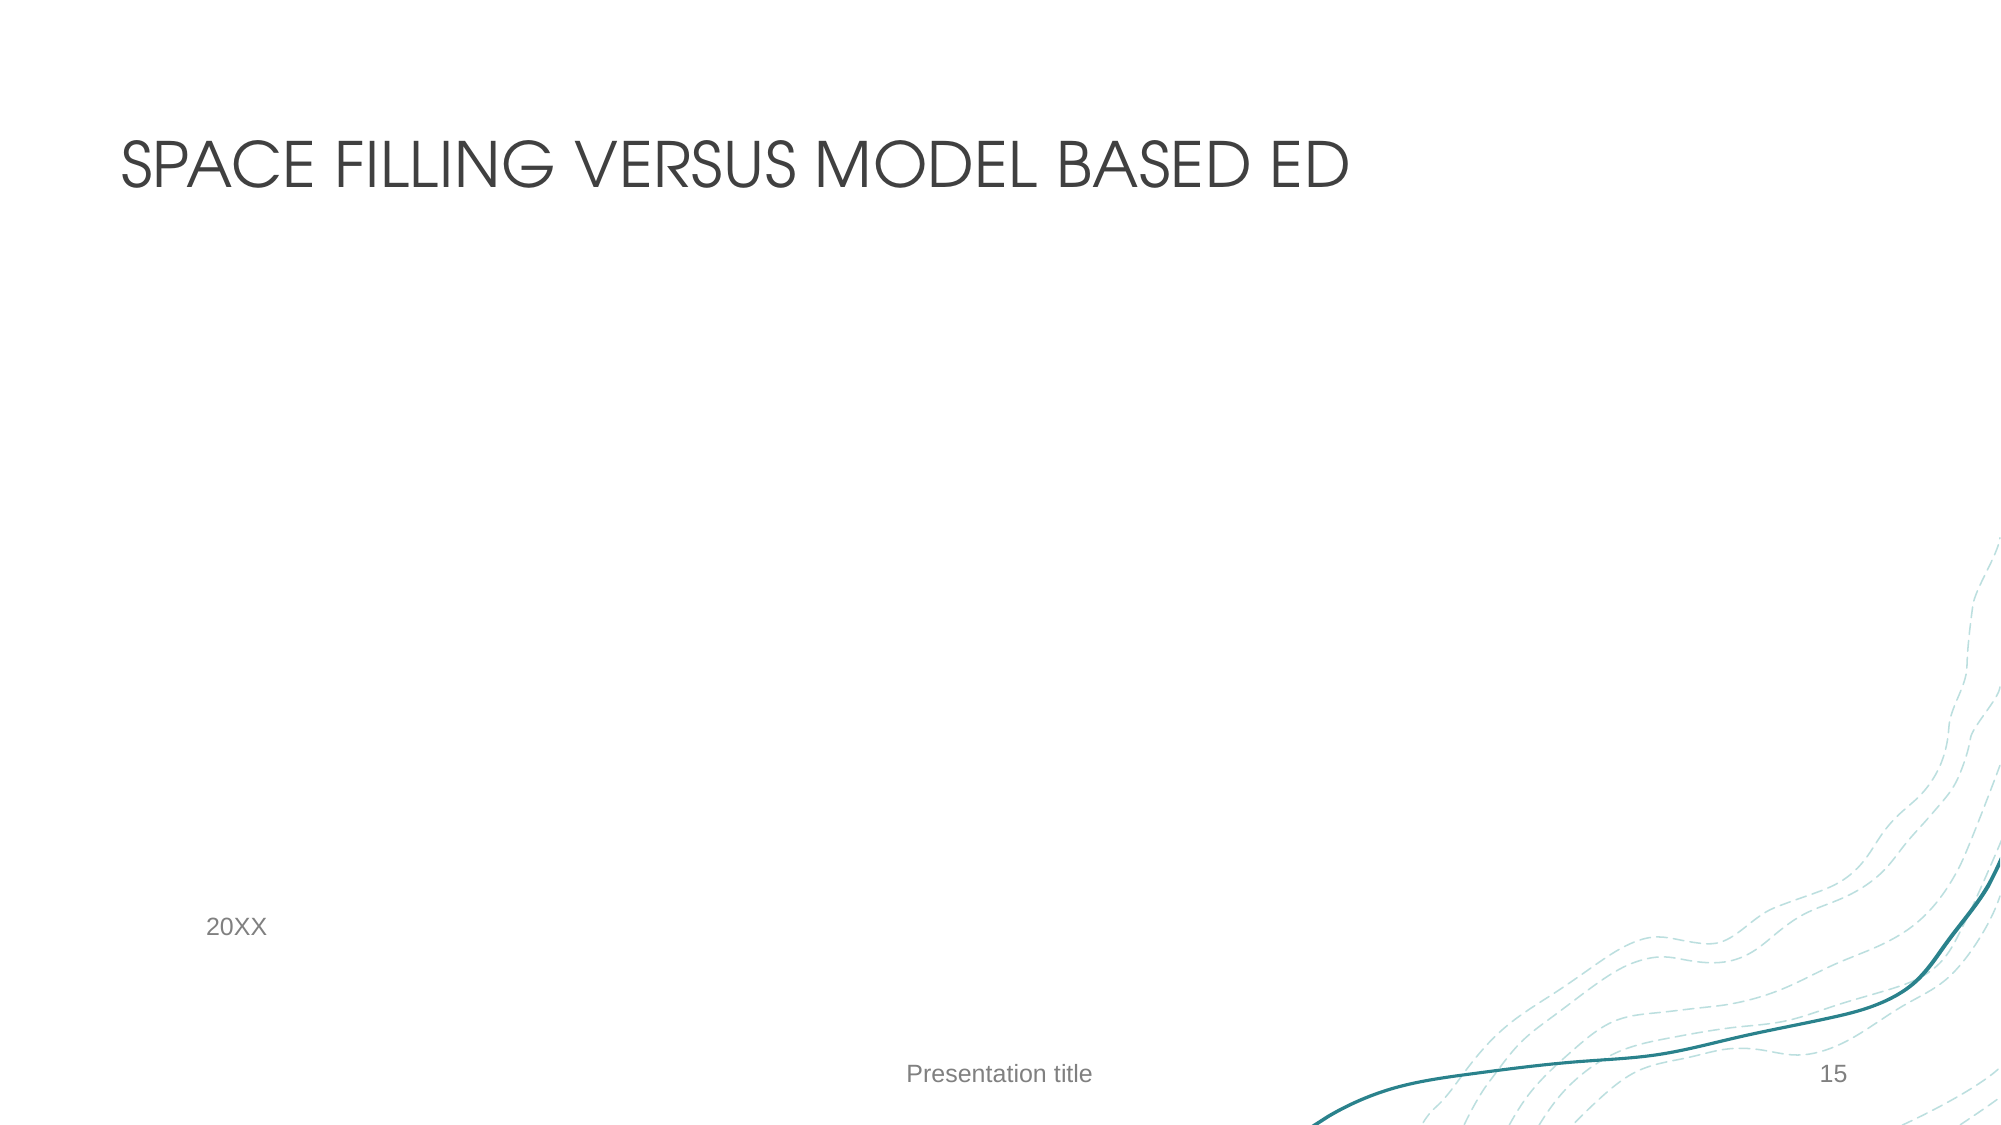

# Space filling versus model based ED
20XX
Presentation title
15